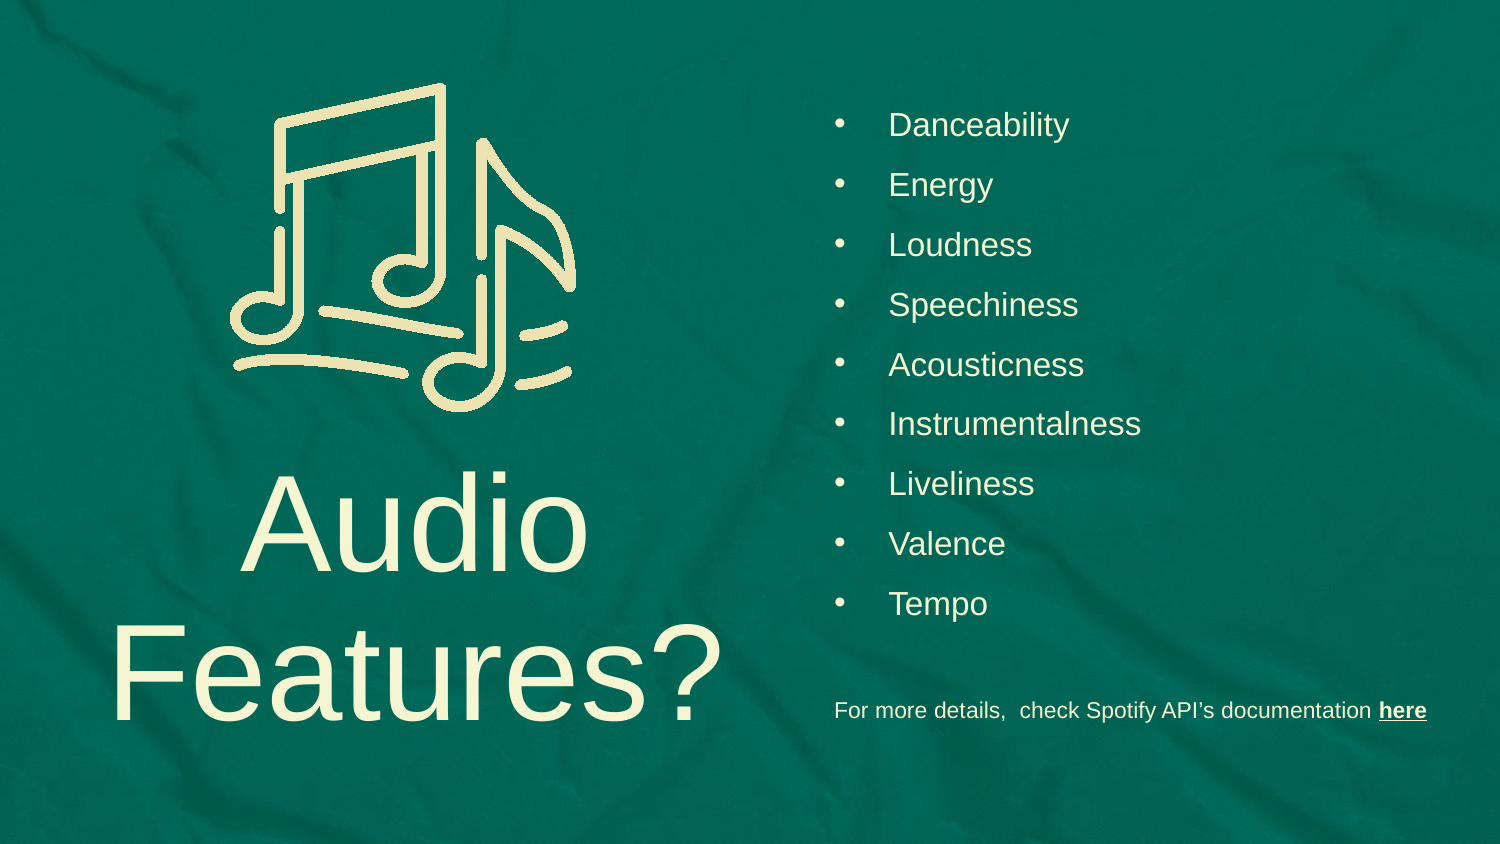

Danceability
Energy
Loudness
Speechiness
Acousticness
Instrumentalness
Liveliness
Valence
Tempo

For more details,  check Spotify API’s documentation here

# Audio Features?